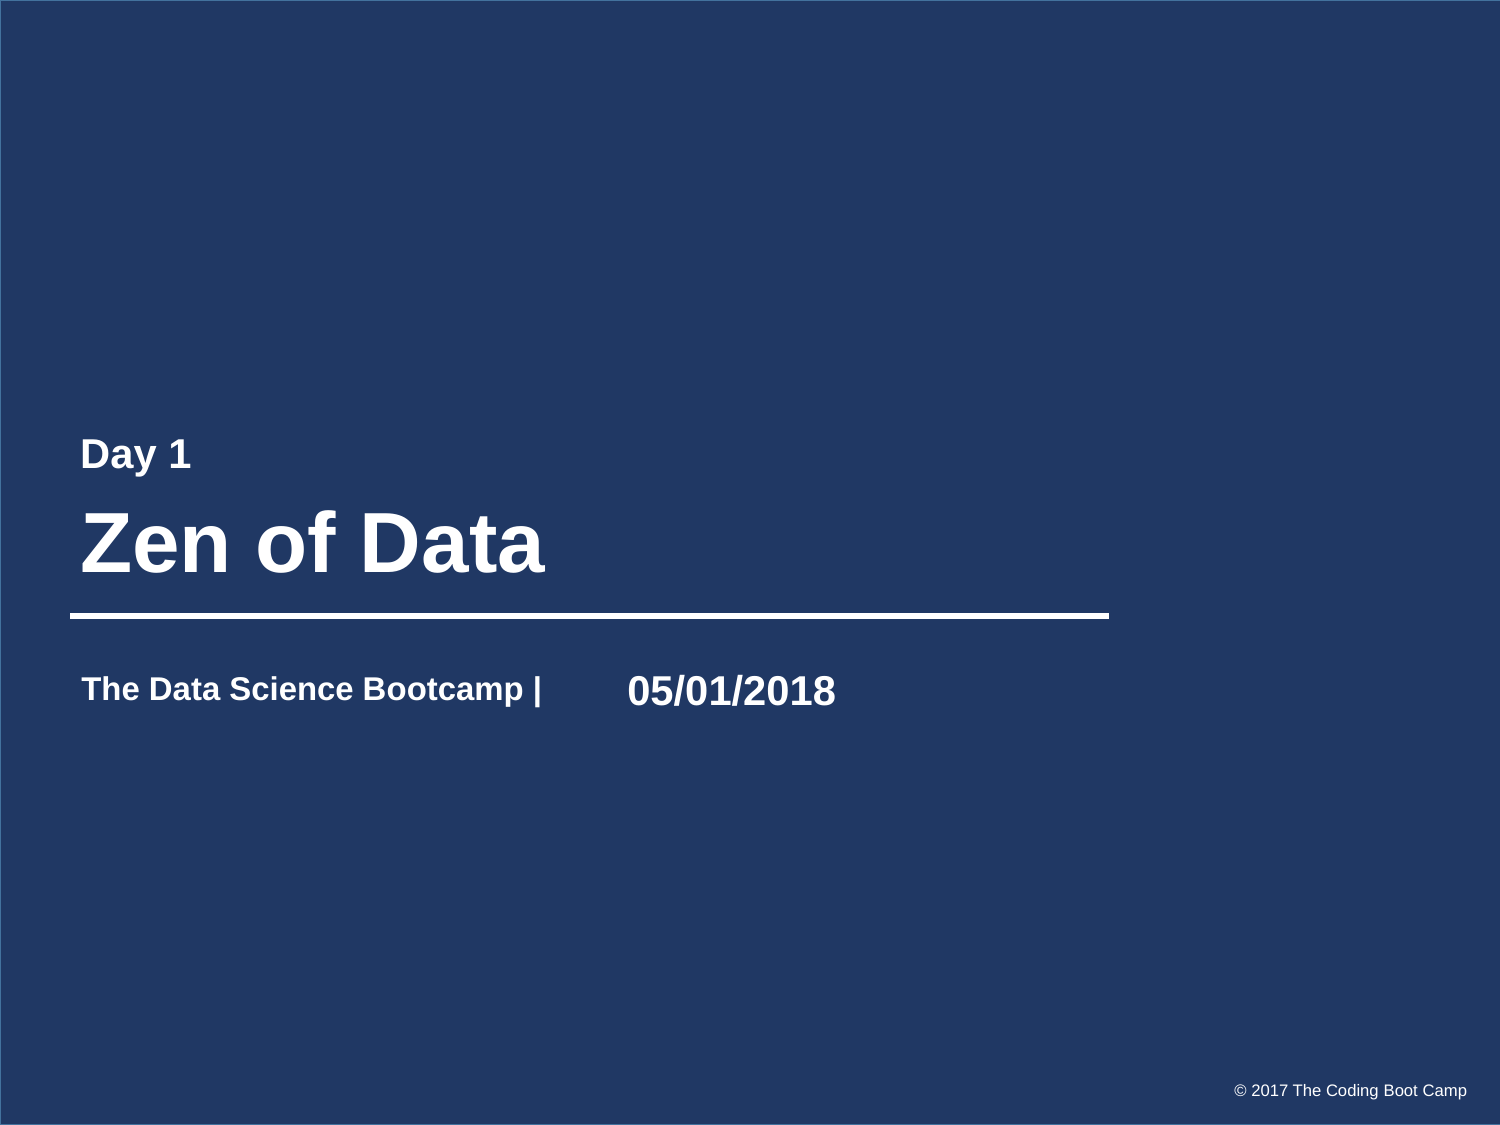

Day 1
# Zen of Data
The Data Science Bootcamp |
05/01/2018